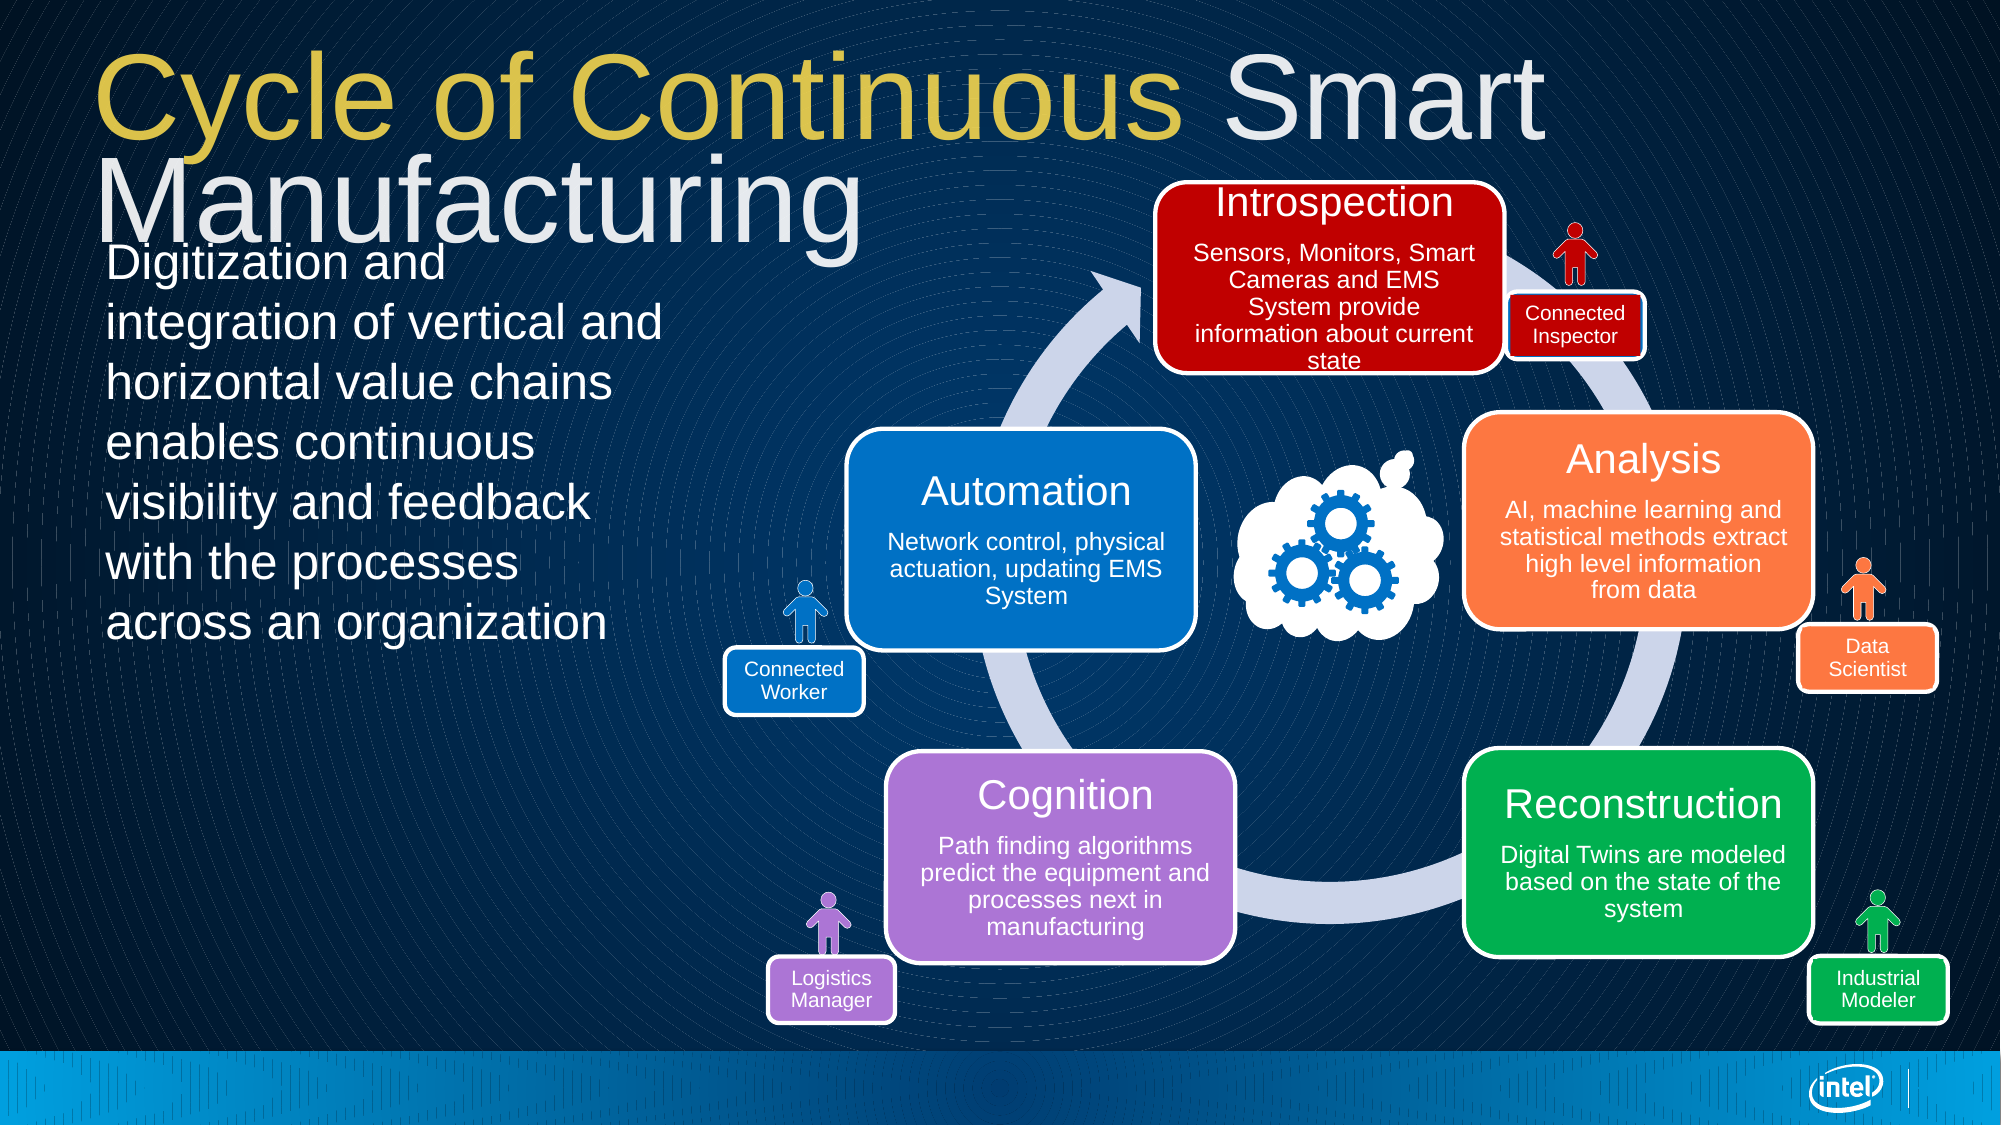

# Cycle of Continuous Smart Manufacturing
Introspection
Sensors, Monitors, Smart Cameras and EMS System provide information about current state
Analysis
AI, machine learning and statistical methods extract high level information from data
Reconstruction
Digital Twins are modeled based on the state of the system
Cognition
Path finding algorithms predict the equipment and processes next in manufacturing
Automation
Network control, physical actuation, updating EMS System
Digitization and integration of vertical and horizontal value chains enables continuous visibility and feedback with the processes across an organization

Connected Inspector

Data Scientist

Connected Worker

Industrial Modeler
Logistics Manager
12